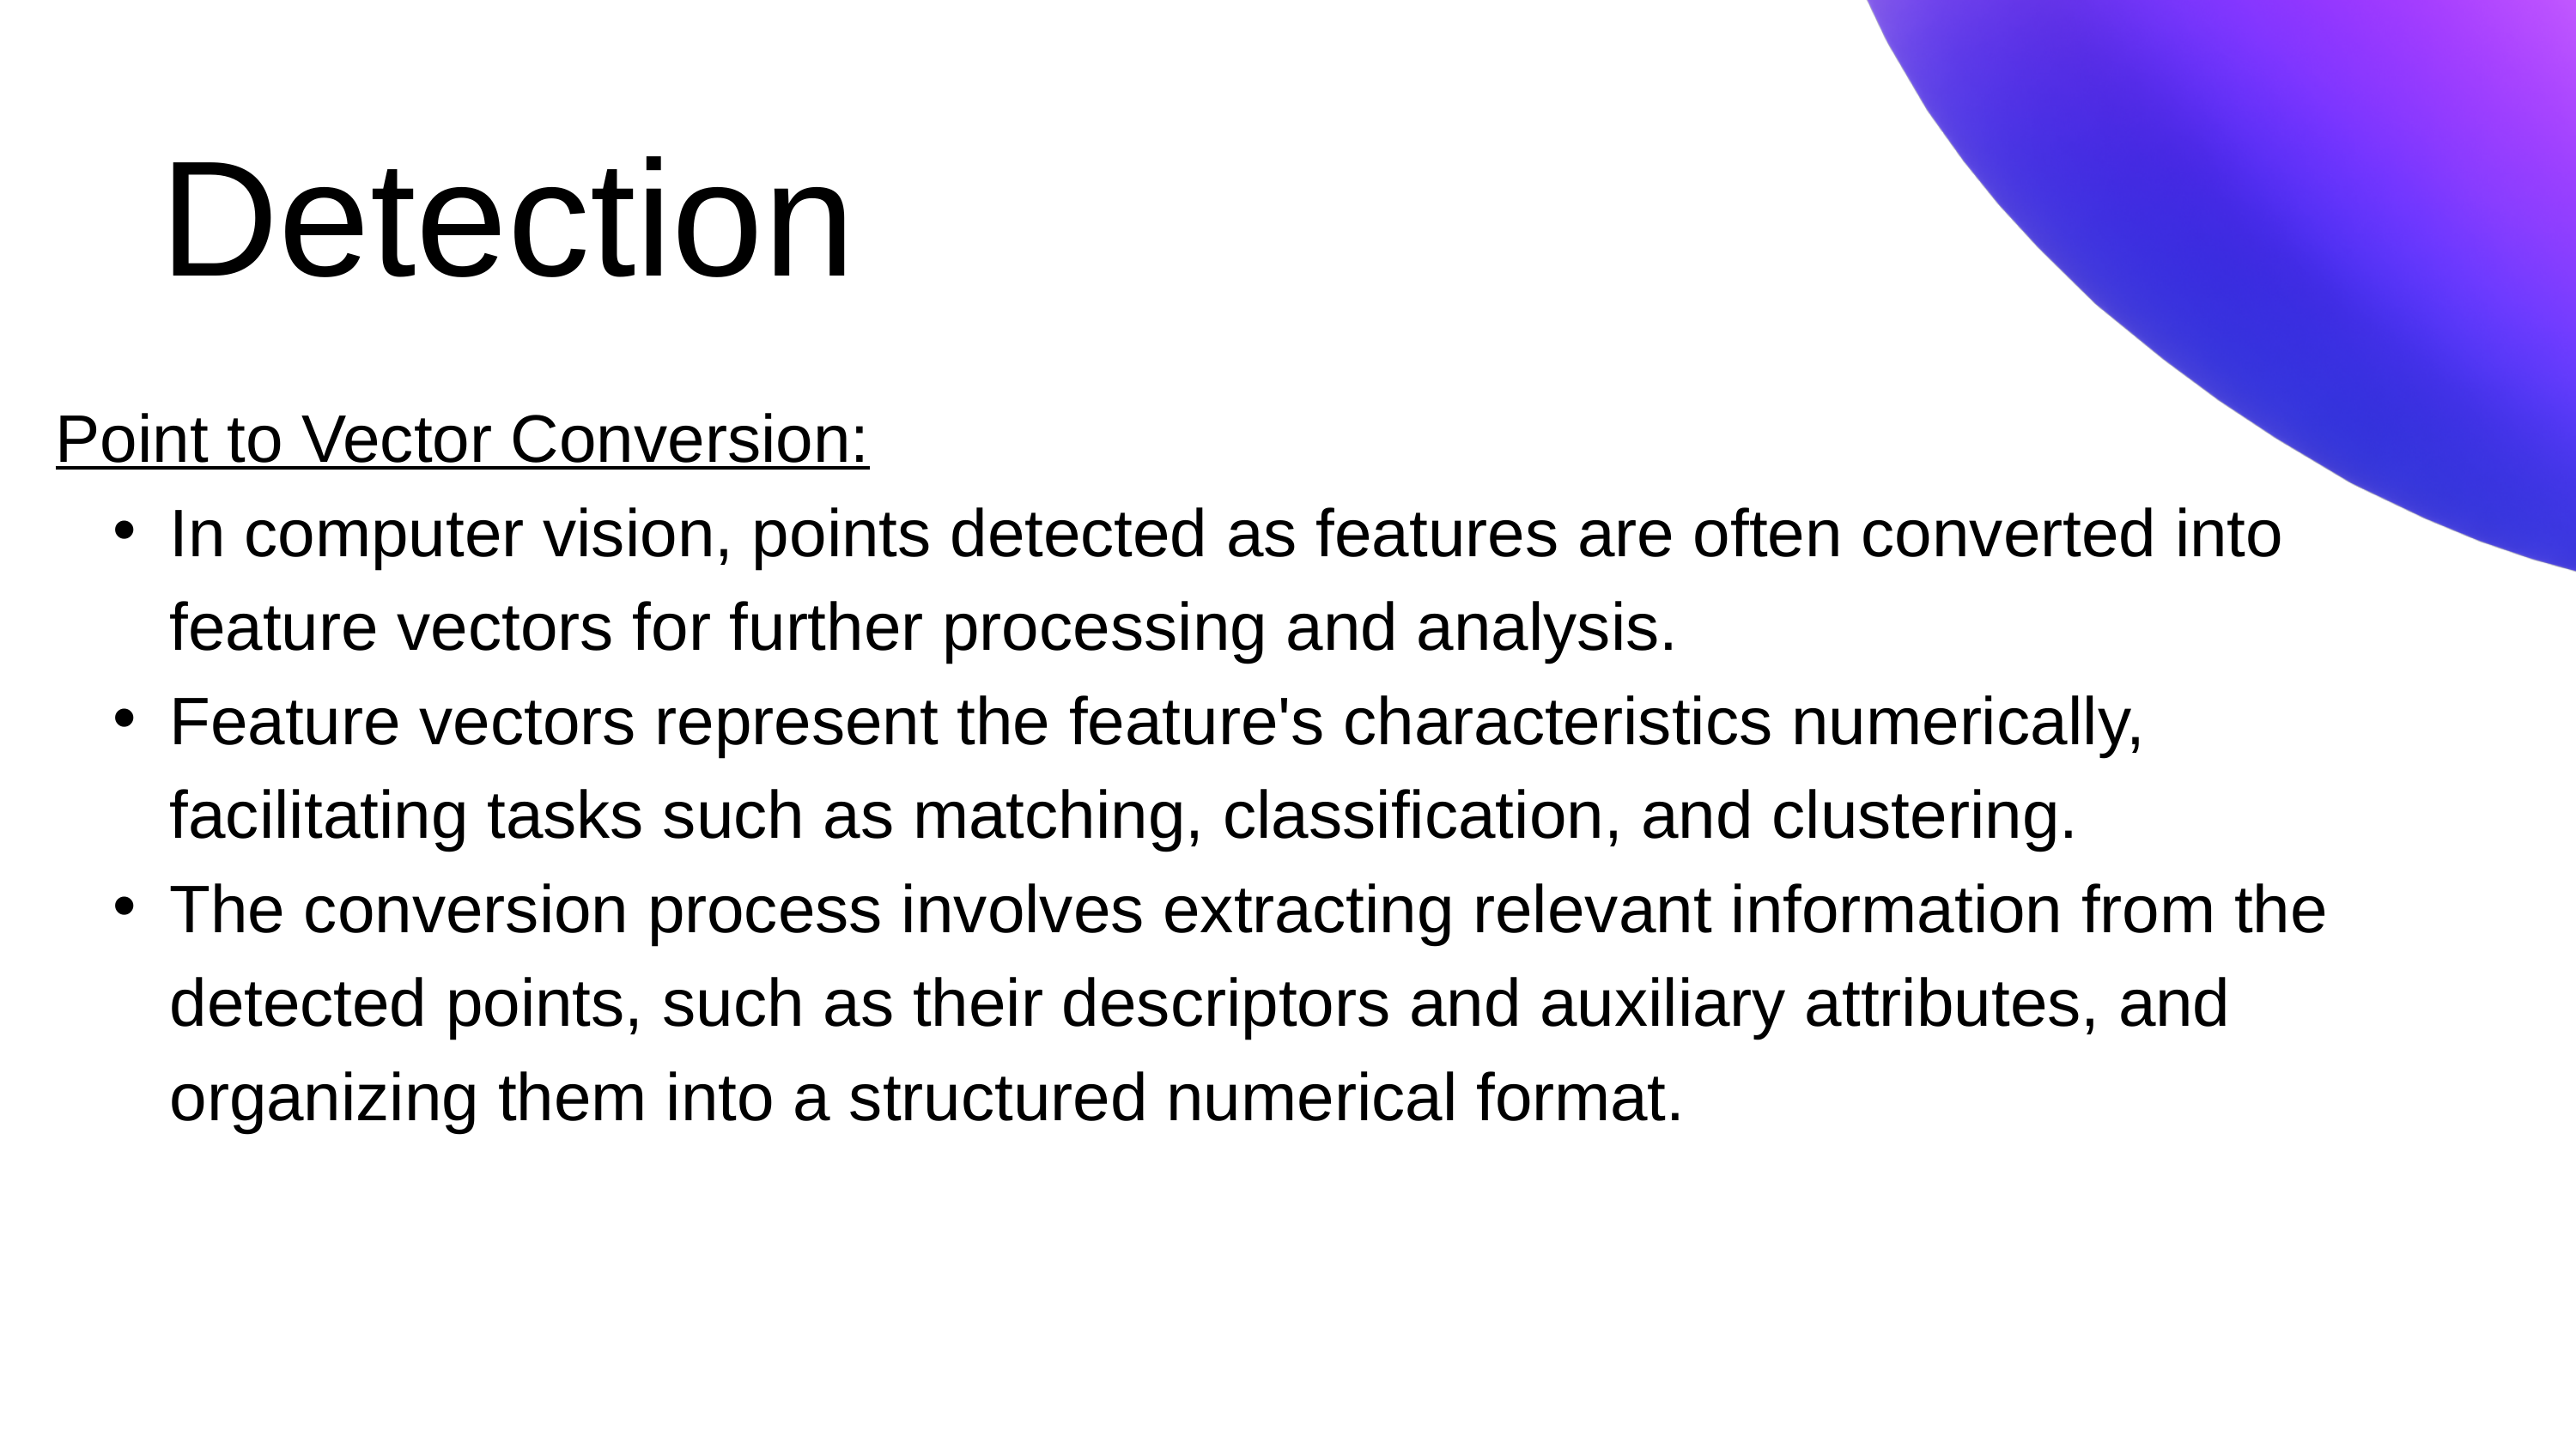

Detection
Point to Vector Conversion:
In computer vision, points detected as features are often converted into feature vectors for further processing and analysis.
Feature vectors represent the feature's characteristics numerically, facilitating tasks such as matching, classification, and clustering.
The conversion process involves extracting relevant information from the detected points, such as their descriptors and auxiliary attributes, and organizing them into a structured numerical format.